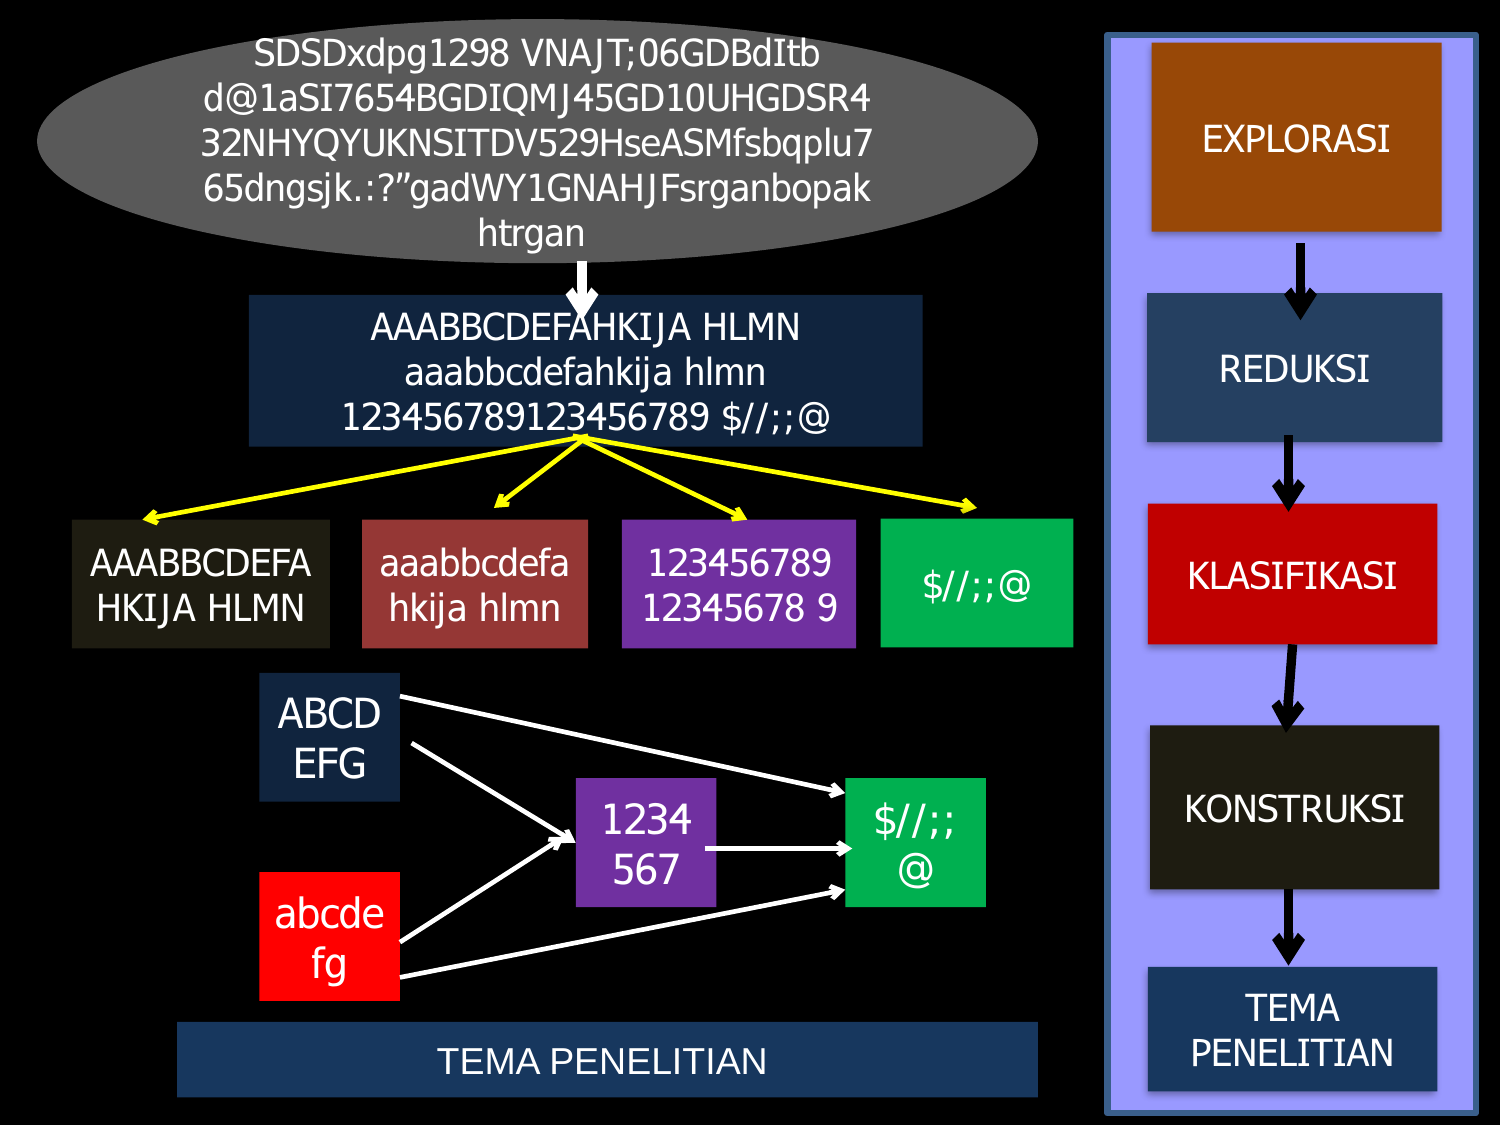

SDSDxdpg1298 VNAJT;06GDBdItb d@1aSI7654BGDIQMJ45GD10UHGDSR432NHYQYUKNSITDV529HseASMfsbqplu765dngsjk.:?”gadWY1GNAHJFsrganbopakhtrgan

EXPLORASI
REDUKSI

AAABBCDEFAHKIJA HLMN aaabbcdefahkija hlmn 123456789123456789 $//;;@

KLASIFIKASI
$//;;@
AAABBCDEFAHKIJA HLMN
aaabbcdefahkija hlmn
12345678912345678 9
ABCDEFG
KONSTRUKSI
1234567
$//;;@
abcdefg
TEMA PENELITIAN
TEMA PENELITIAN
TEMA PENELITIAN